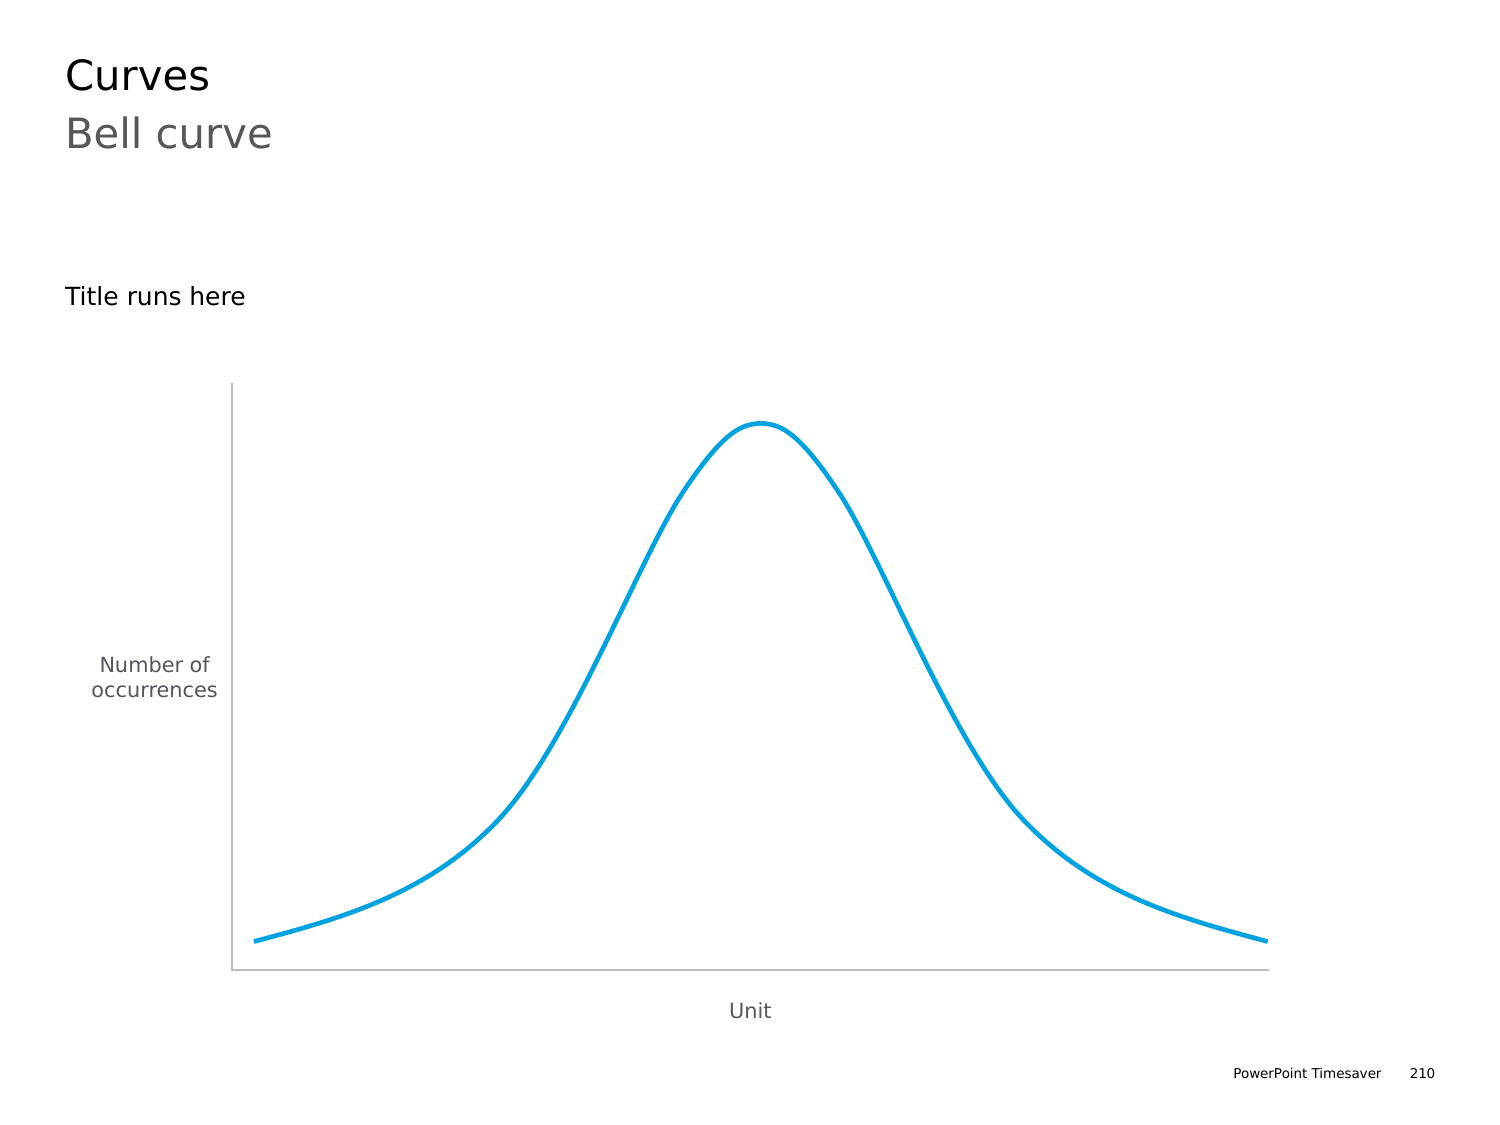

# Curves
Bell curve
Title runs here

Number of occurrences
Unit